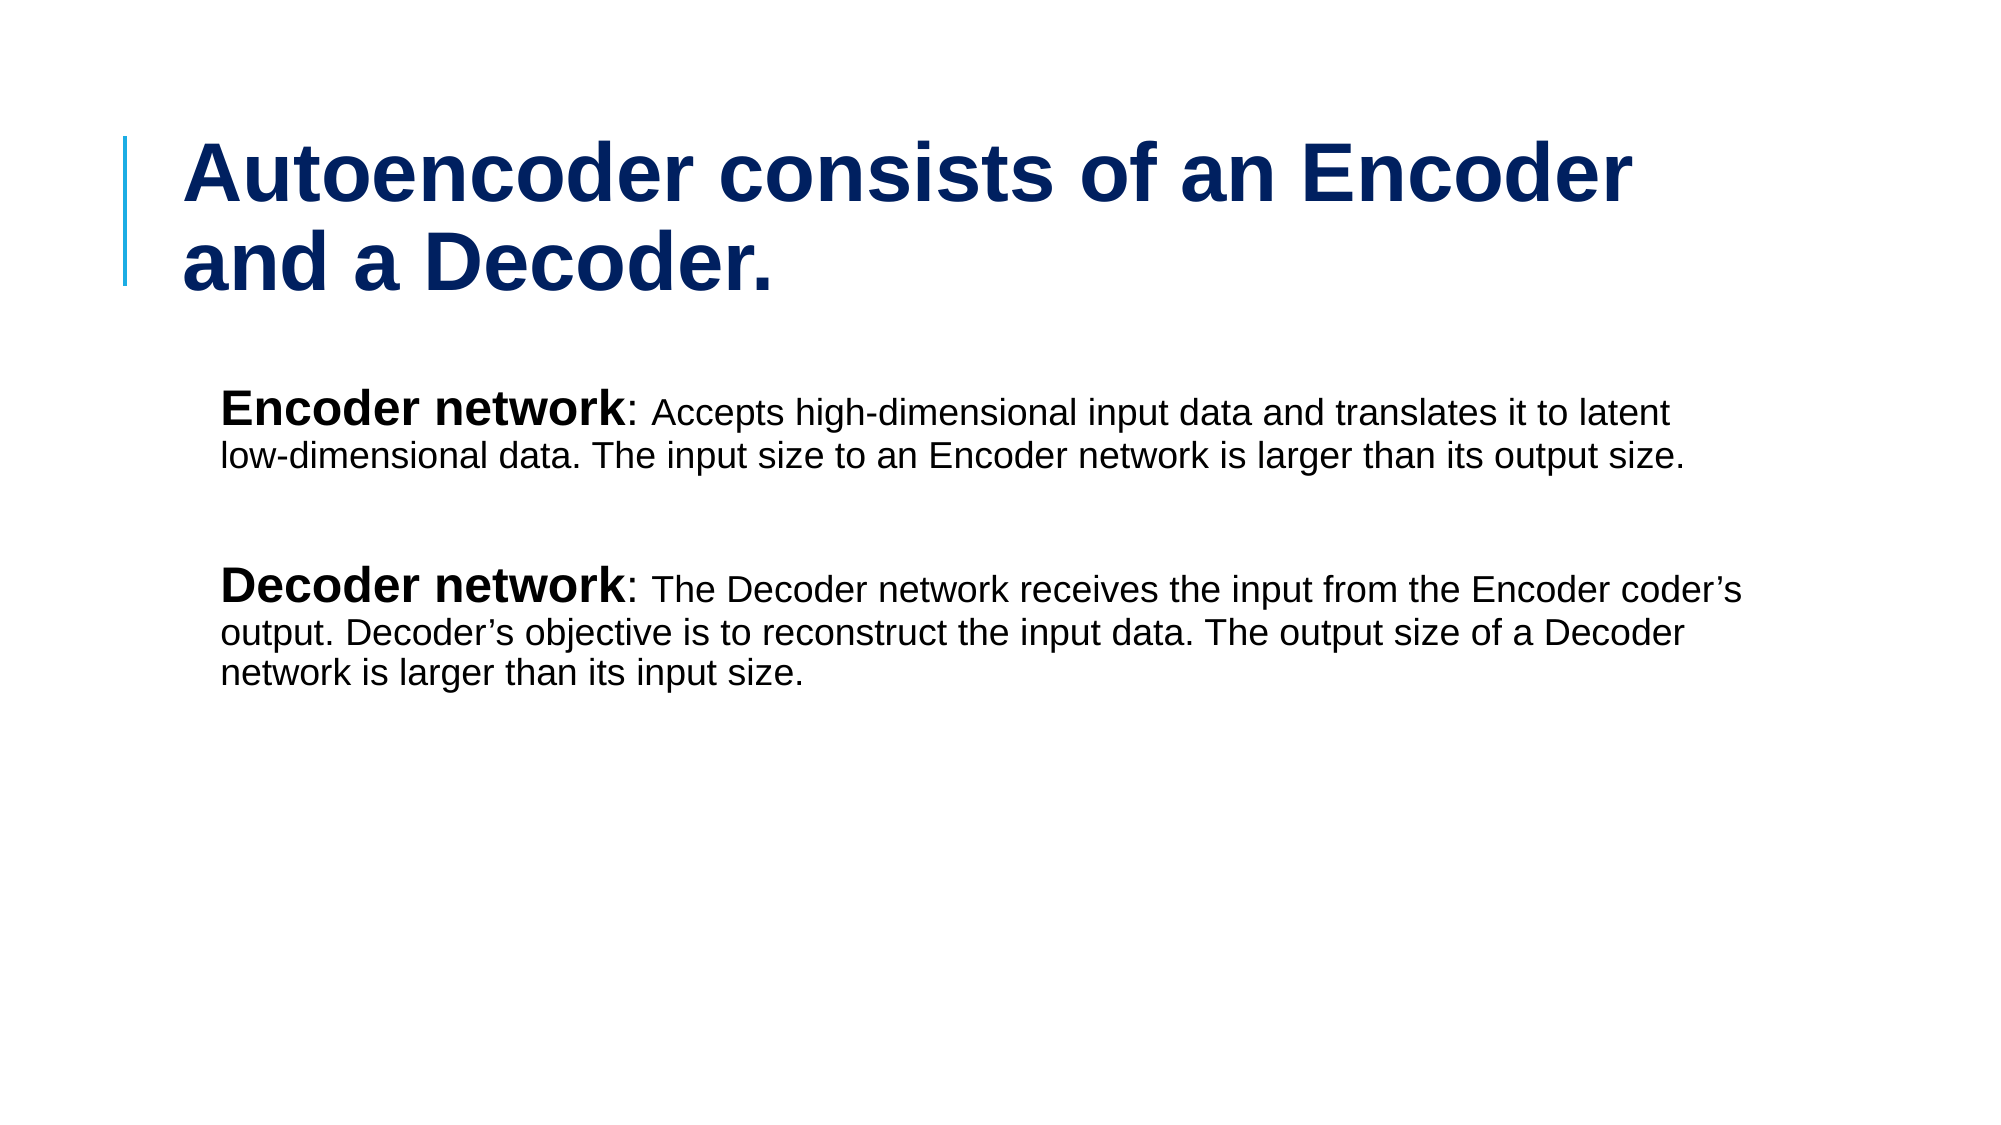

# Autoencoder consists of an Encoder and a Decoder.
Encoder network: Accepts high-dimensional input data and translates it to latent low-dimensional data. The input size to an Encoder network is larger than its output size.

Decoder network: The Decoder network receives the input from the Encoder coder’s output. Decoder’s objective is to reconstruct the input data. The output size of a Decoder network is larger than its input size.